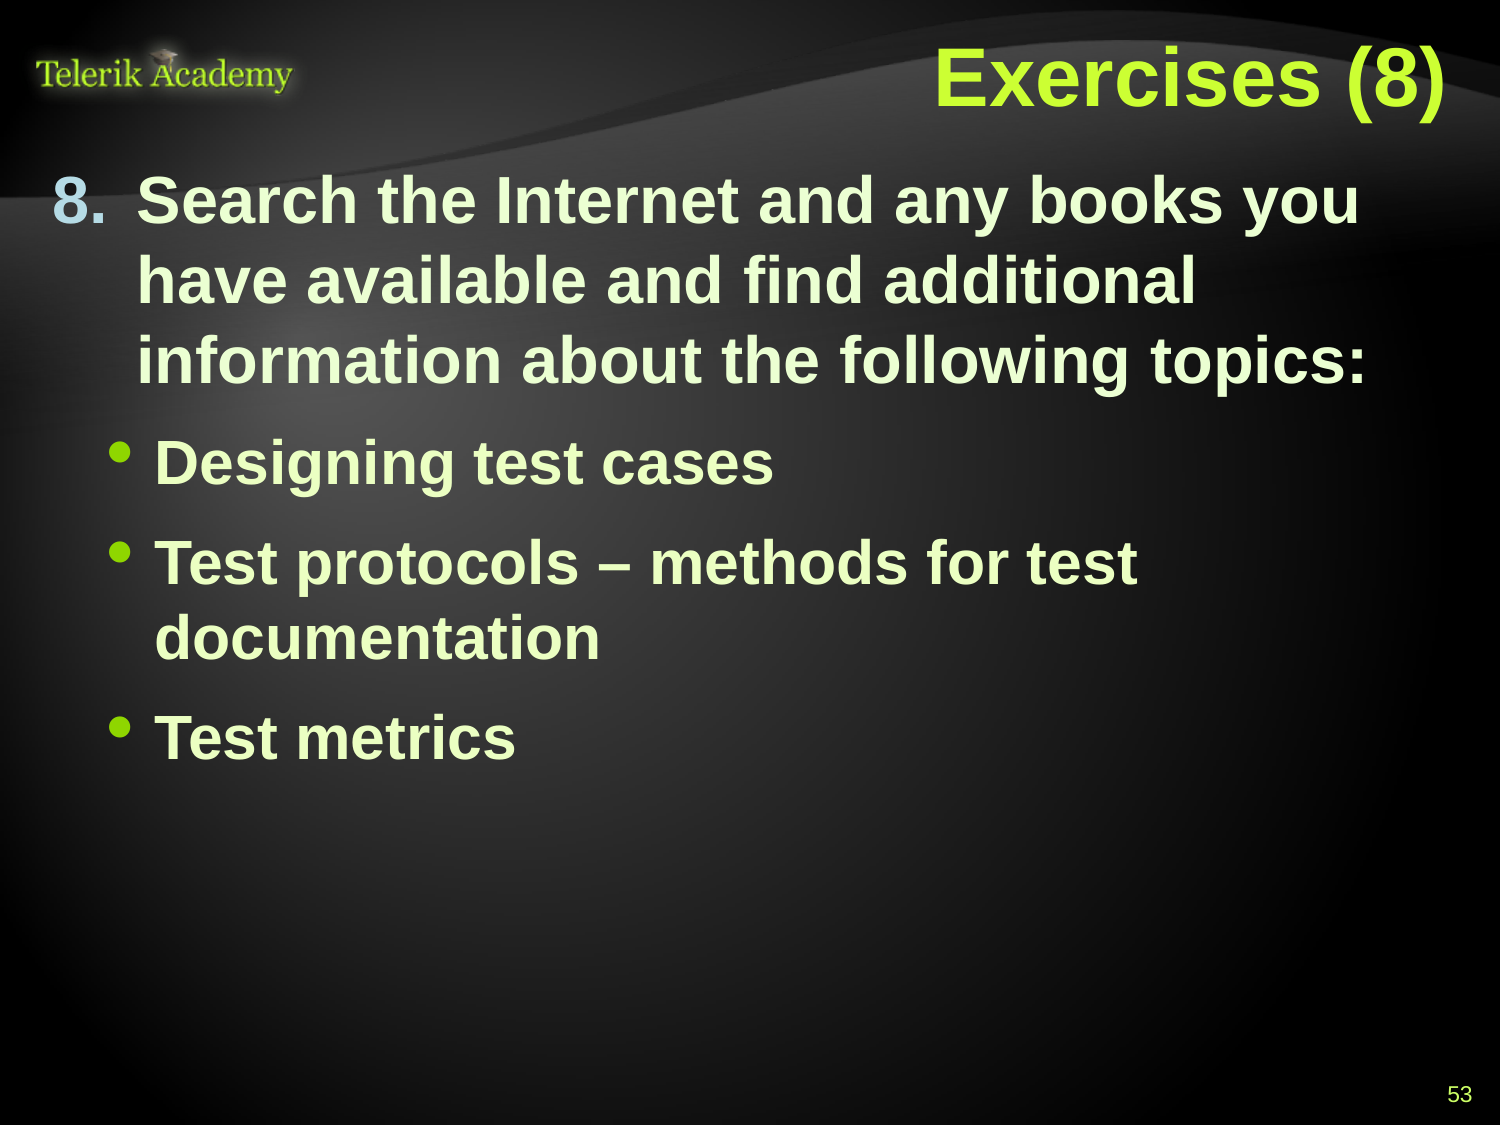

# Exercises (8)
Search the Internet and any books you have available and find additional information about the following topics:
Designing test cases
Test protocols – methods for test documentation
Test metrics
53